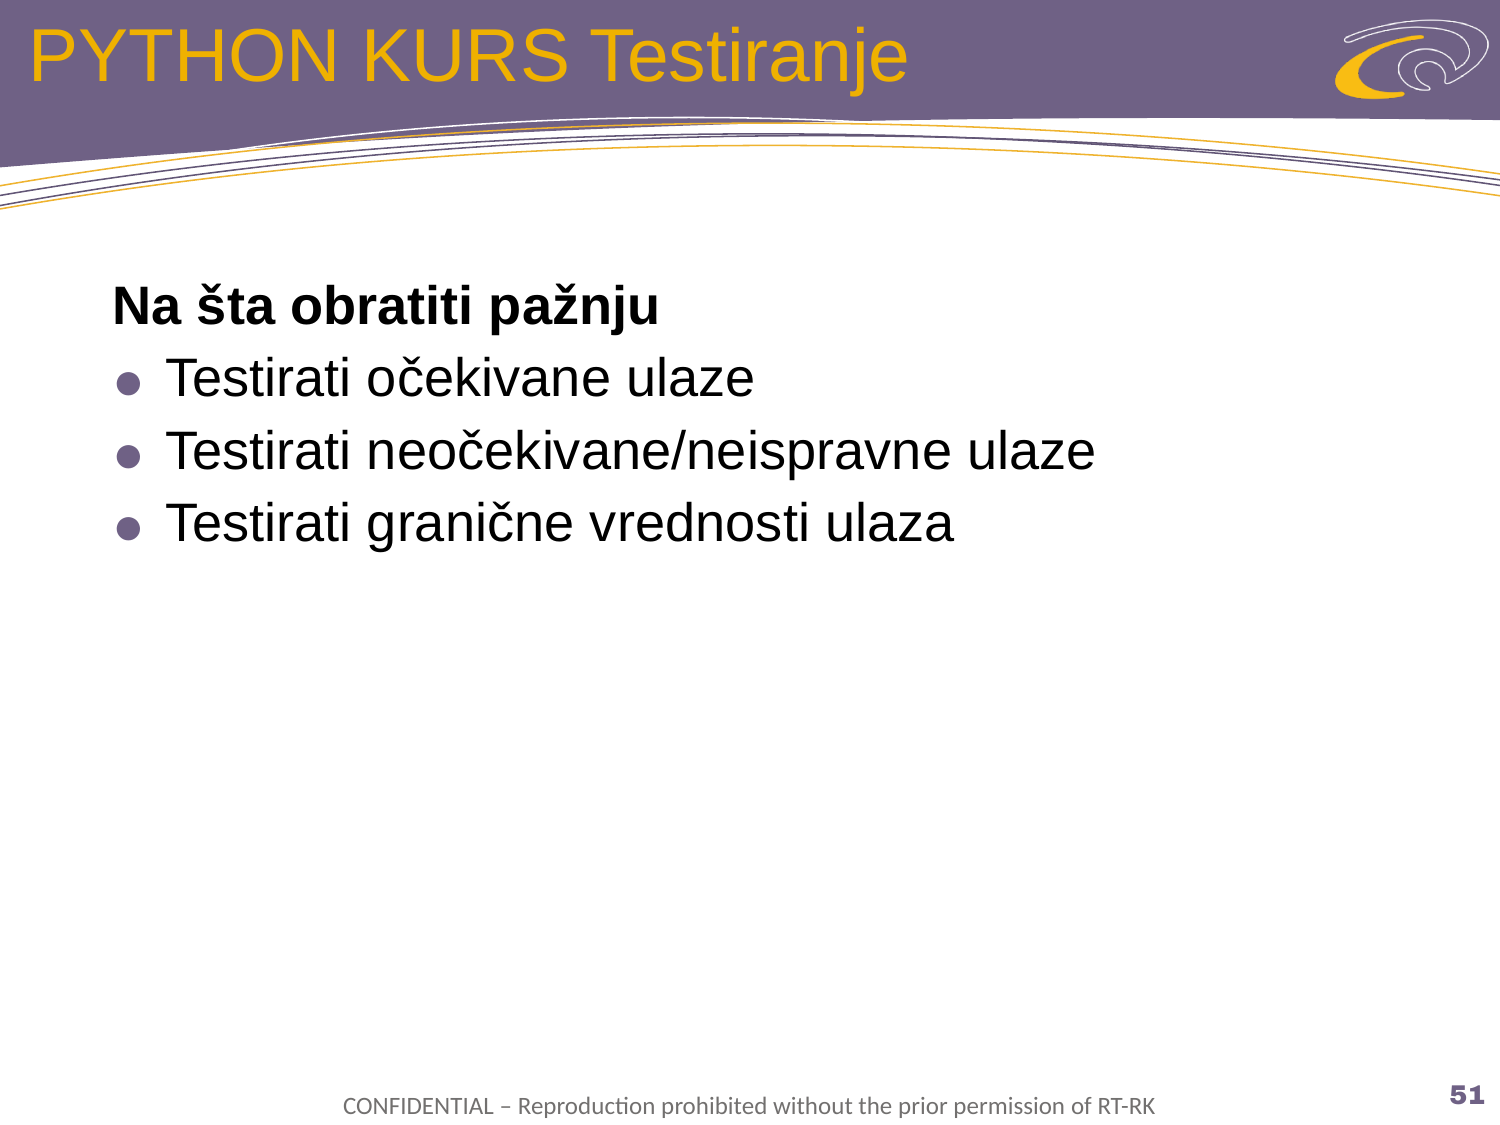

# PYTHON KURS Testiranje
Na šta obratiti pažnju
Testirati očekivane ulaze
Testirati neočekivane/neispravne ulaze
Testirati granične vrednosti ulaza